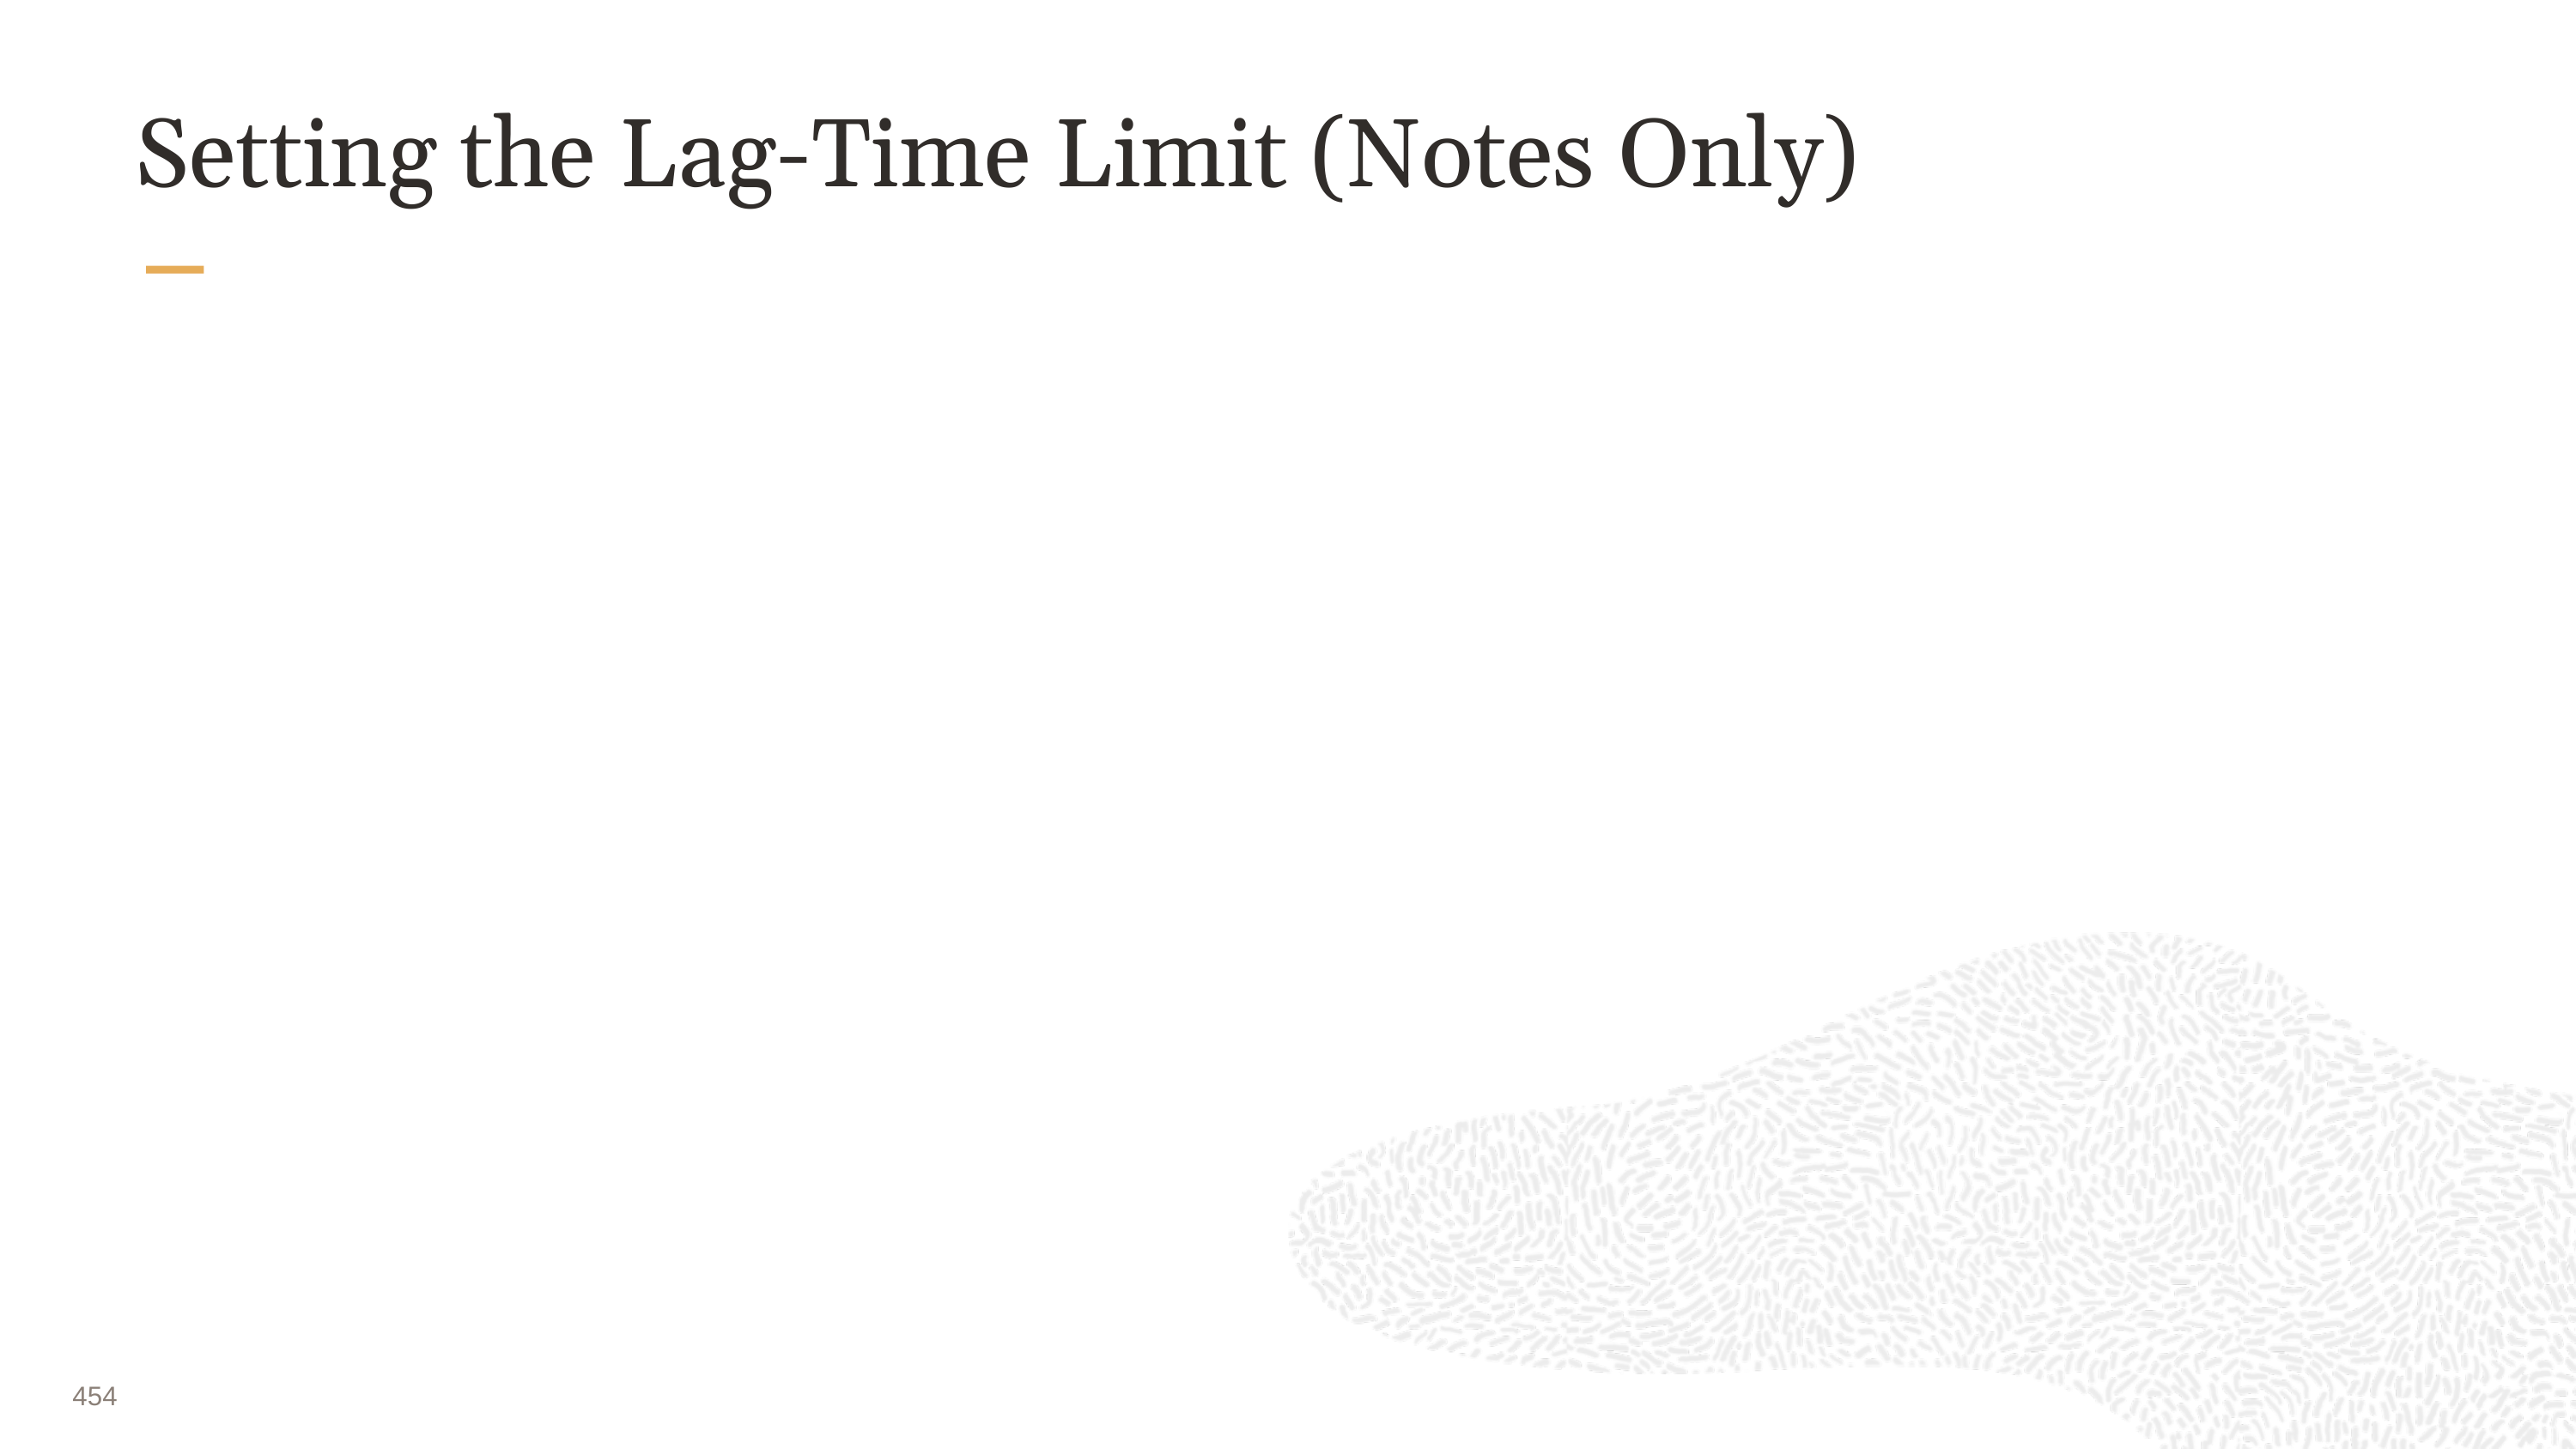

# Setting the Lag-Time Limit (Notes Only)